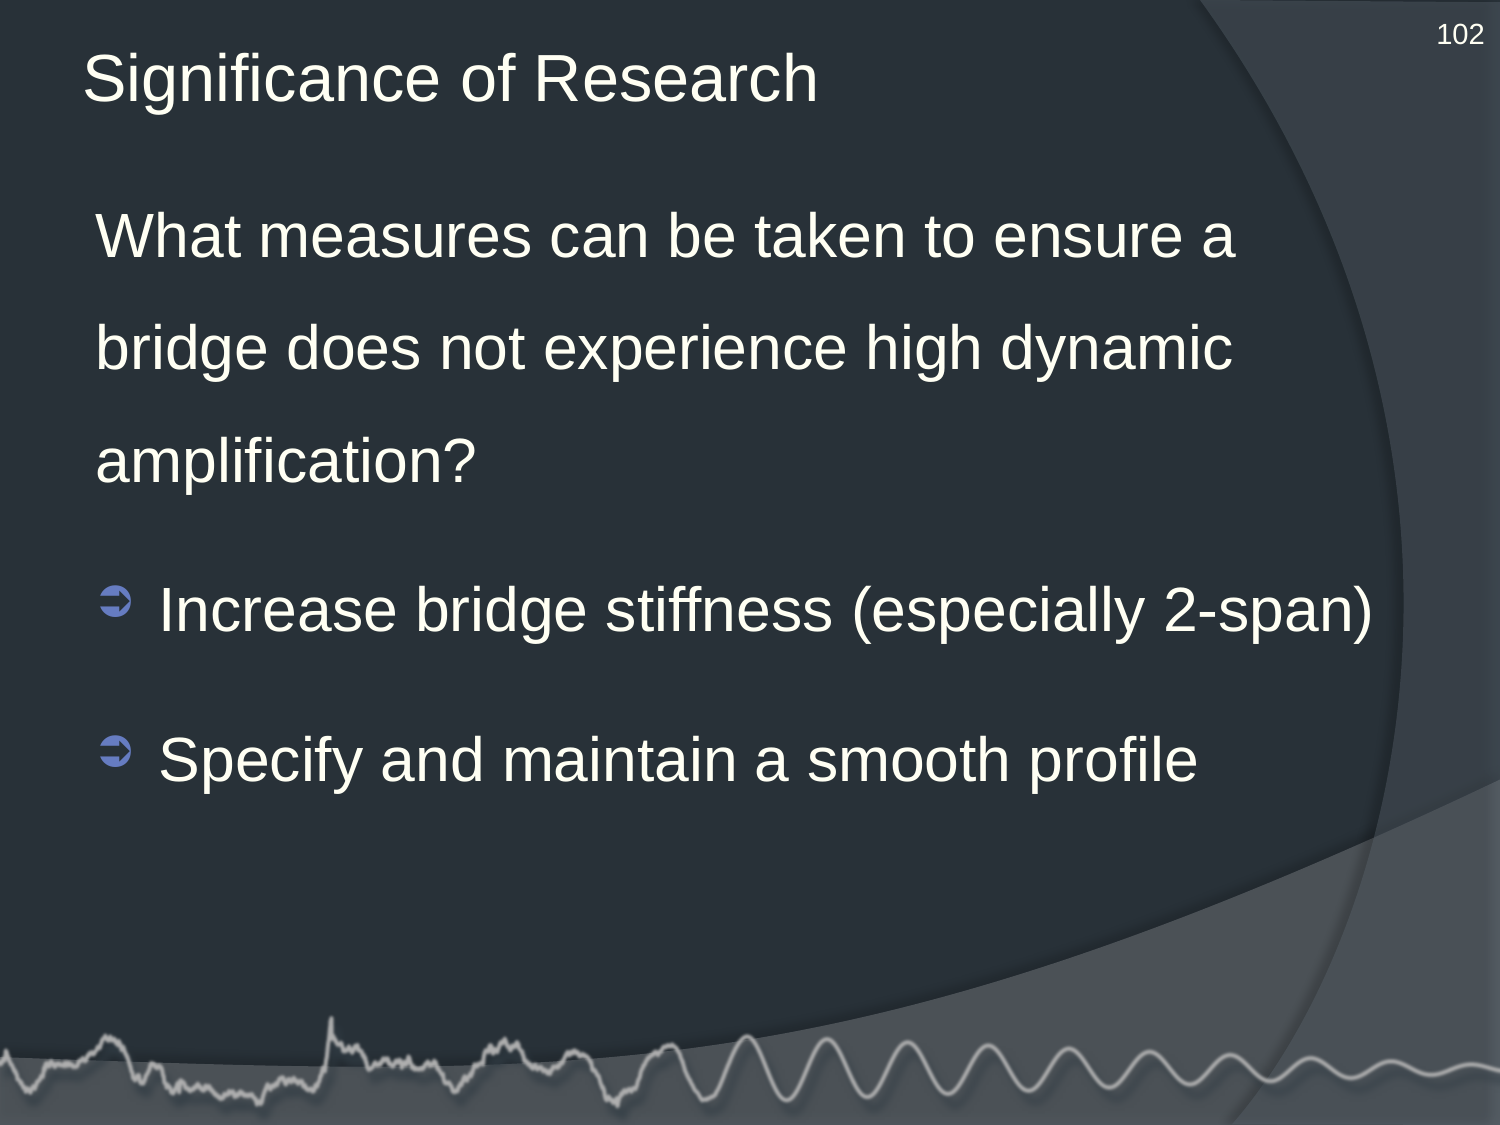

102
# Significance of Research

What measures can be taken to ensure a bridge does not experience high dynamic amplification?
Increase bridge stiffness (especially 2-span)
Specify and maintain a smooth profile